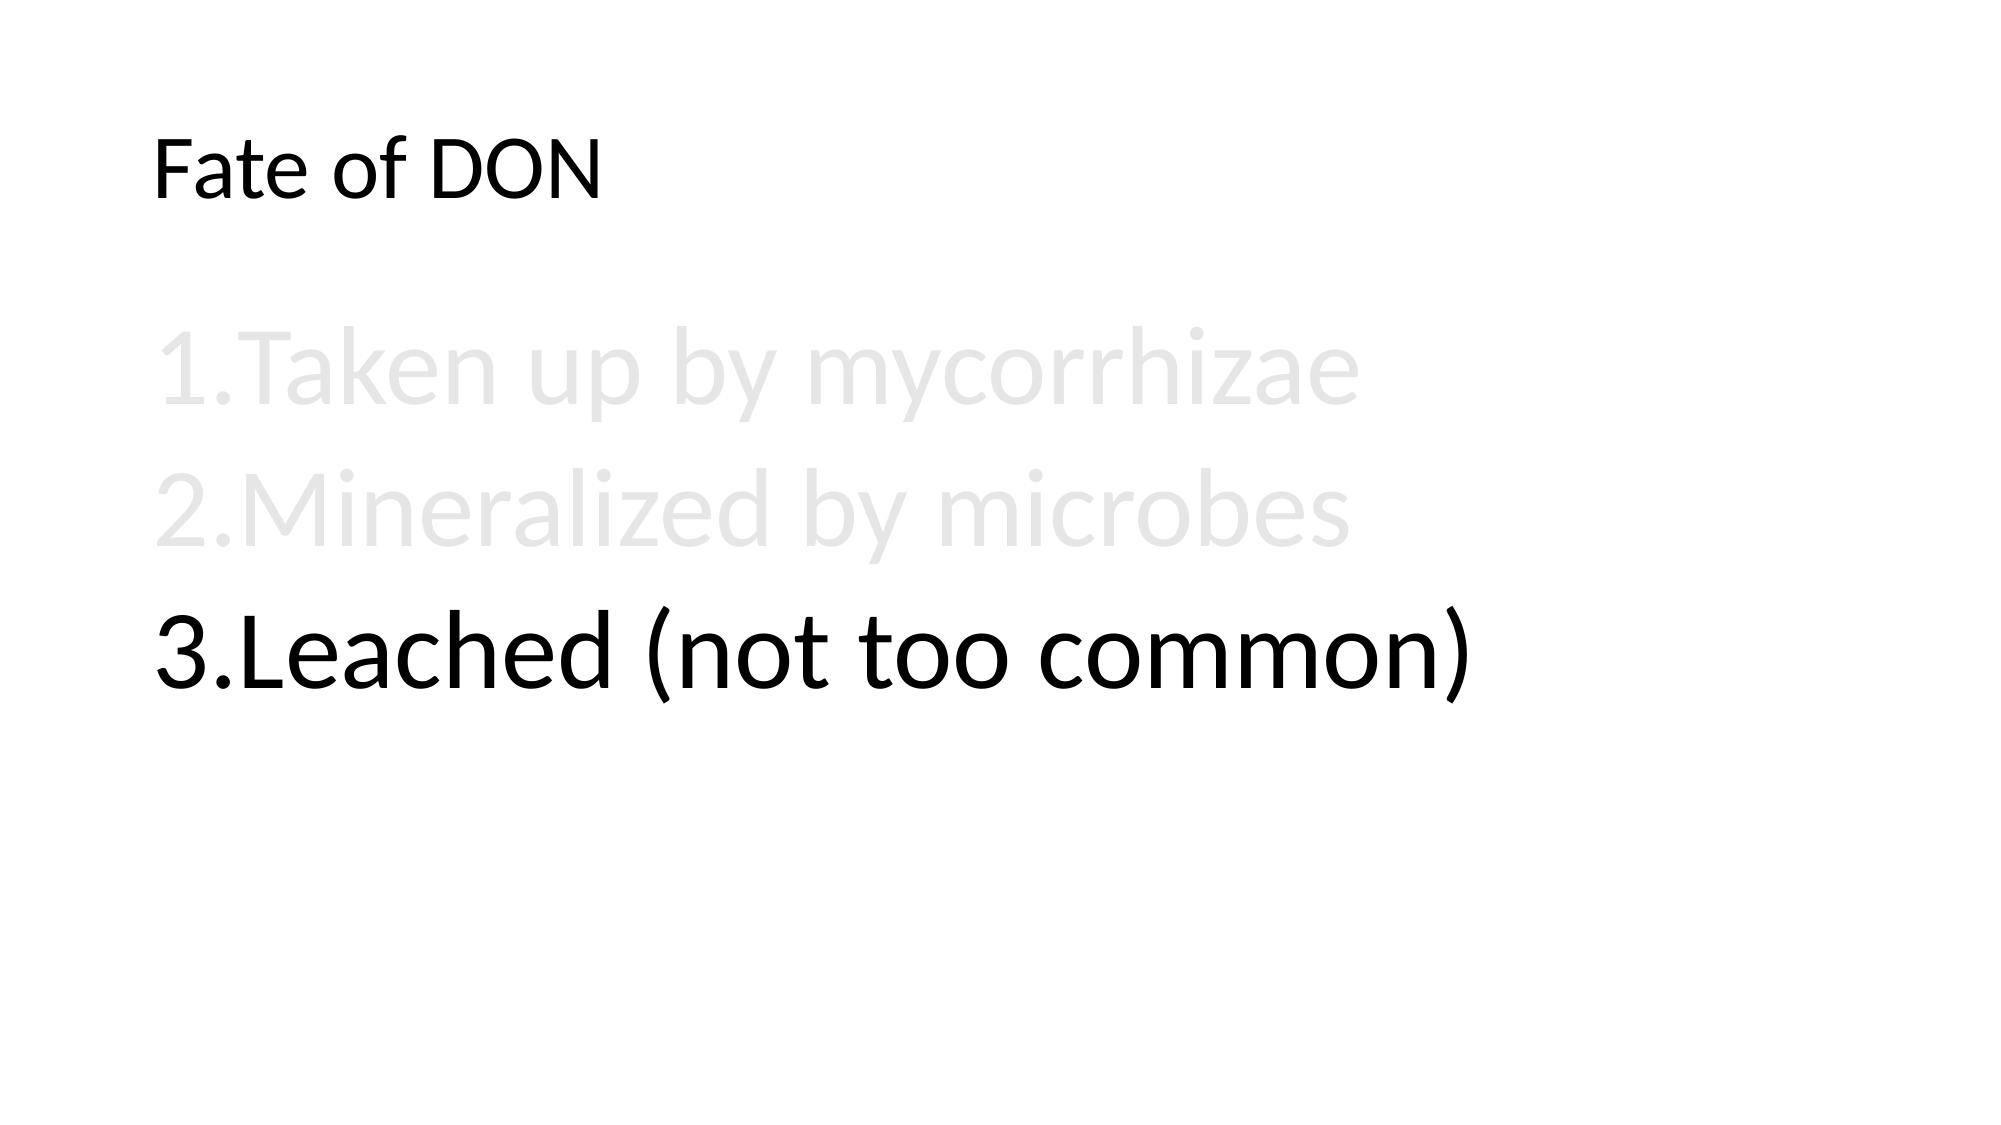

# Fate of DON
Taken up by mycorrhizae
Mineralized by microbes
Leached (not too common)